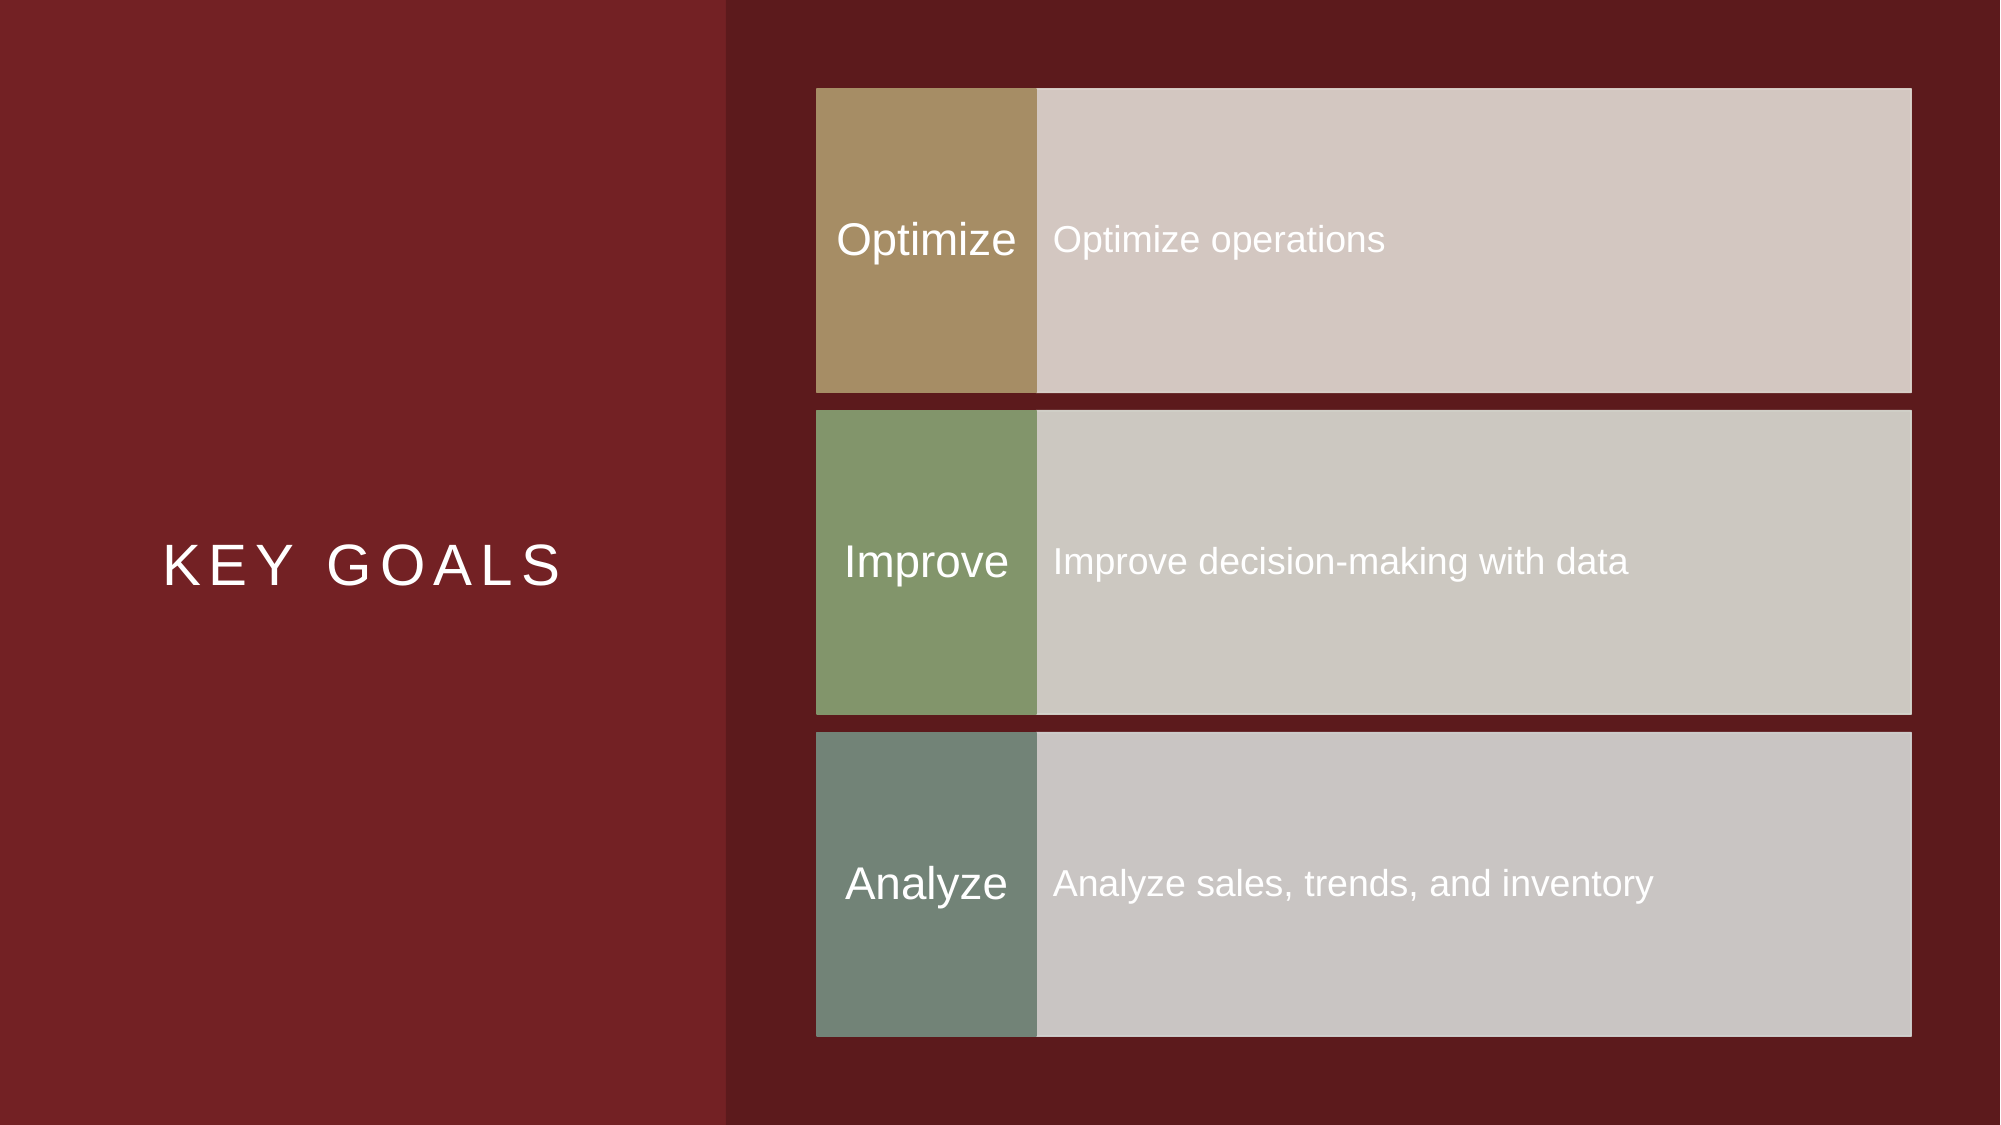

Optimize operations
Optimize
Improve decision-making with data
Improve
Analyze sales, trends, and inventory
Analyze
# Key Goals